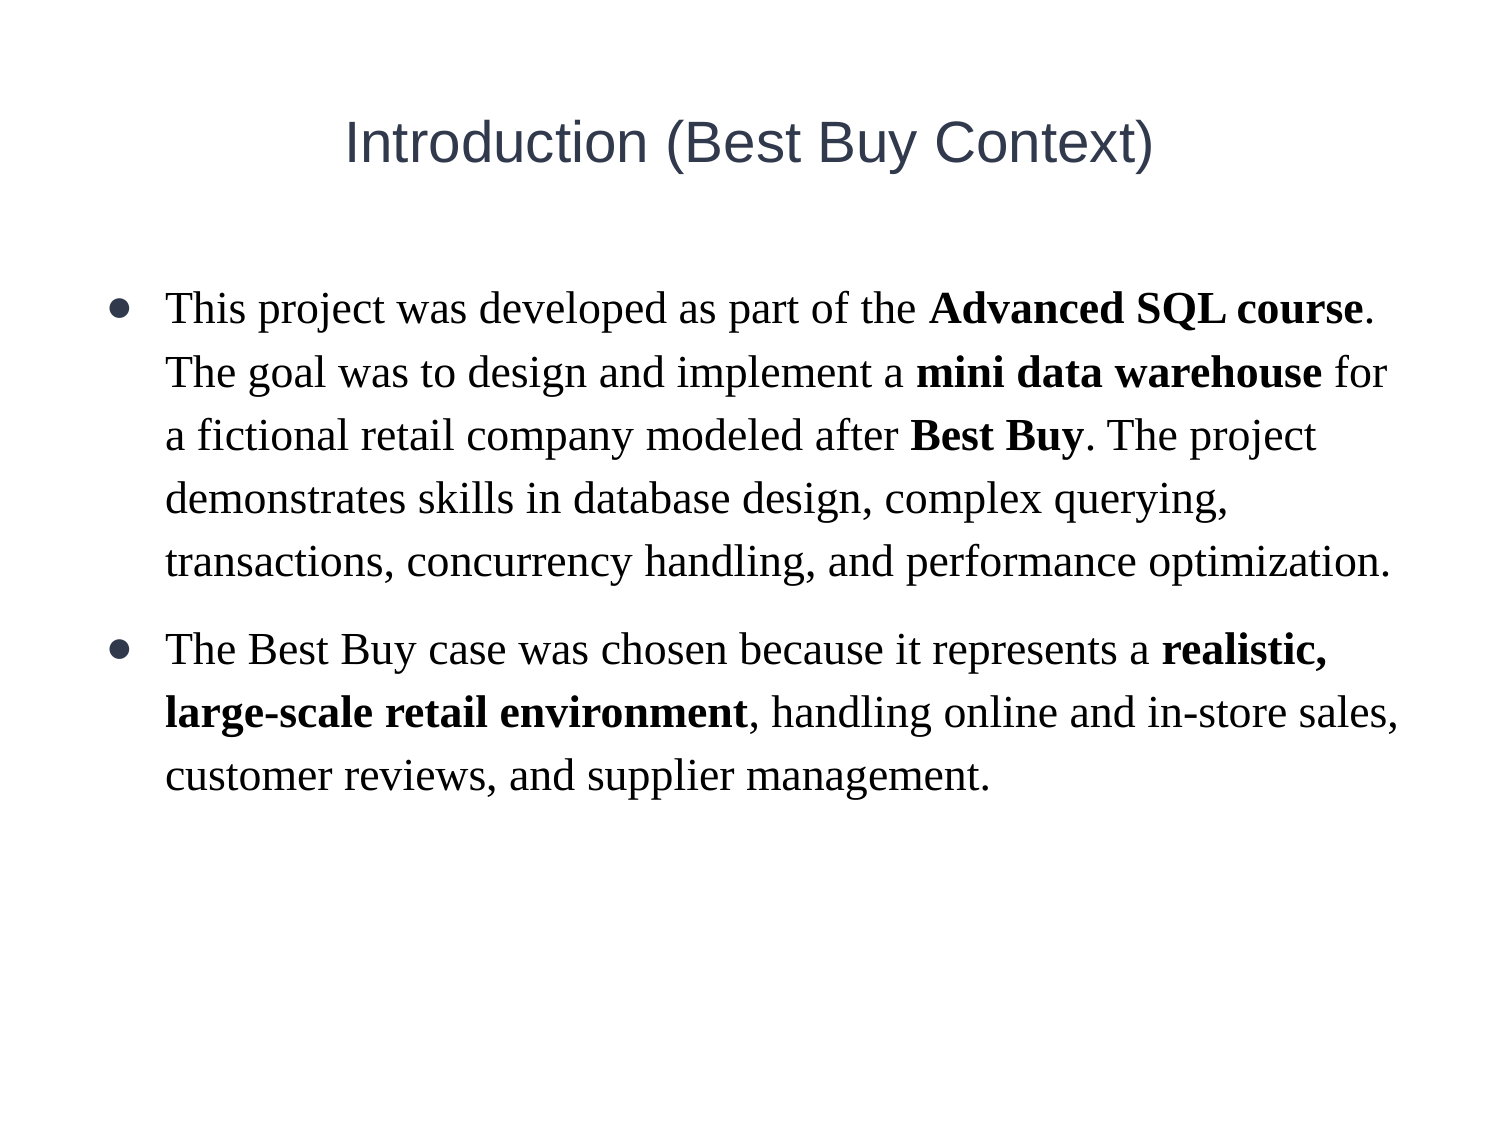

# Introduction (Best Buy Context)
This project was developed as part of the Advanced SQL course. The goal was to design and implement a mini data warehouse for a fictional retail company modeled after Best Buy. The project demonstrates skills in database design, complex querying, transactions, concurrency handling, and performance optimization.
The Best Buy case was chosen because it represents a realistic, large-scale retail environment, handling online and in-store sales, customer reviews, and supplier management.